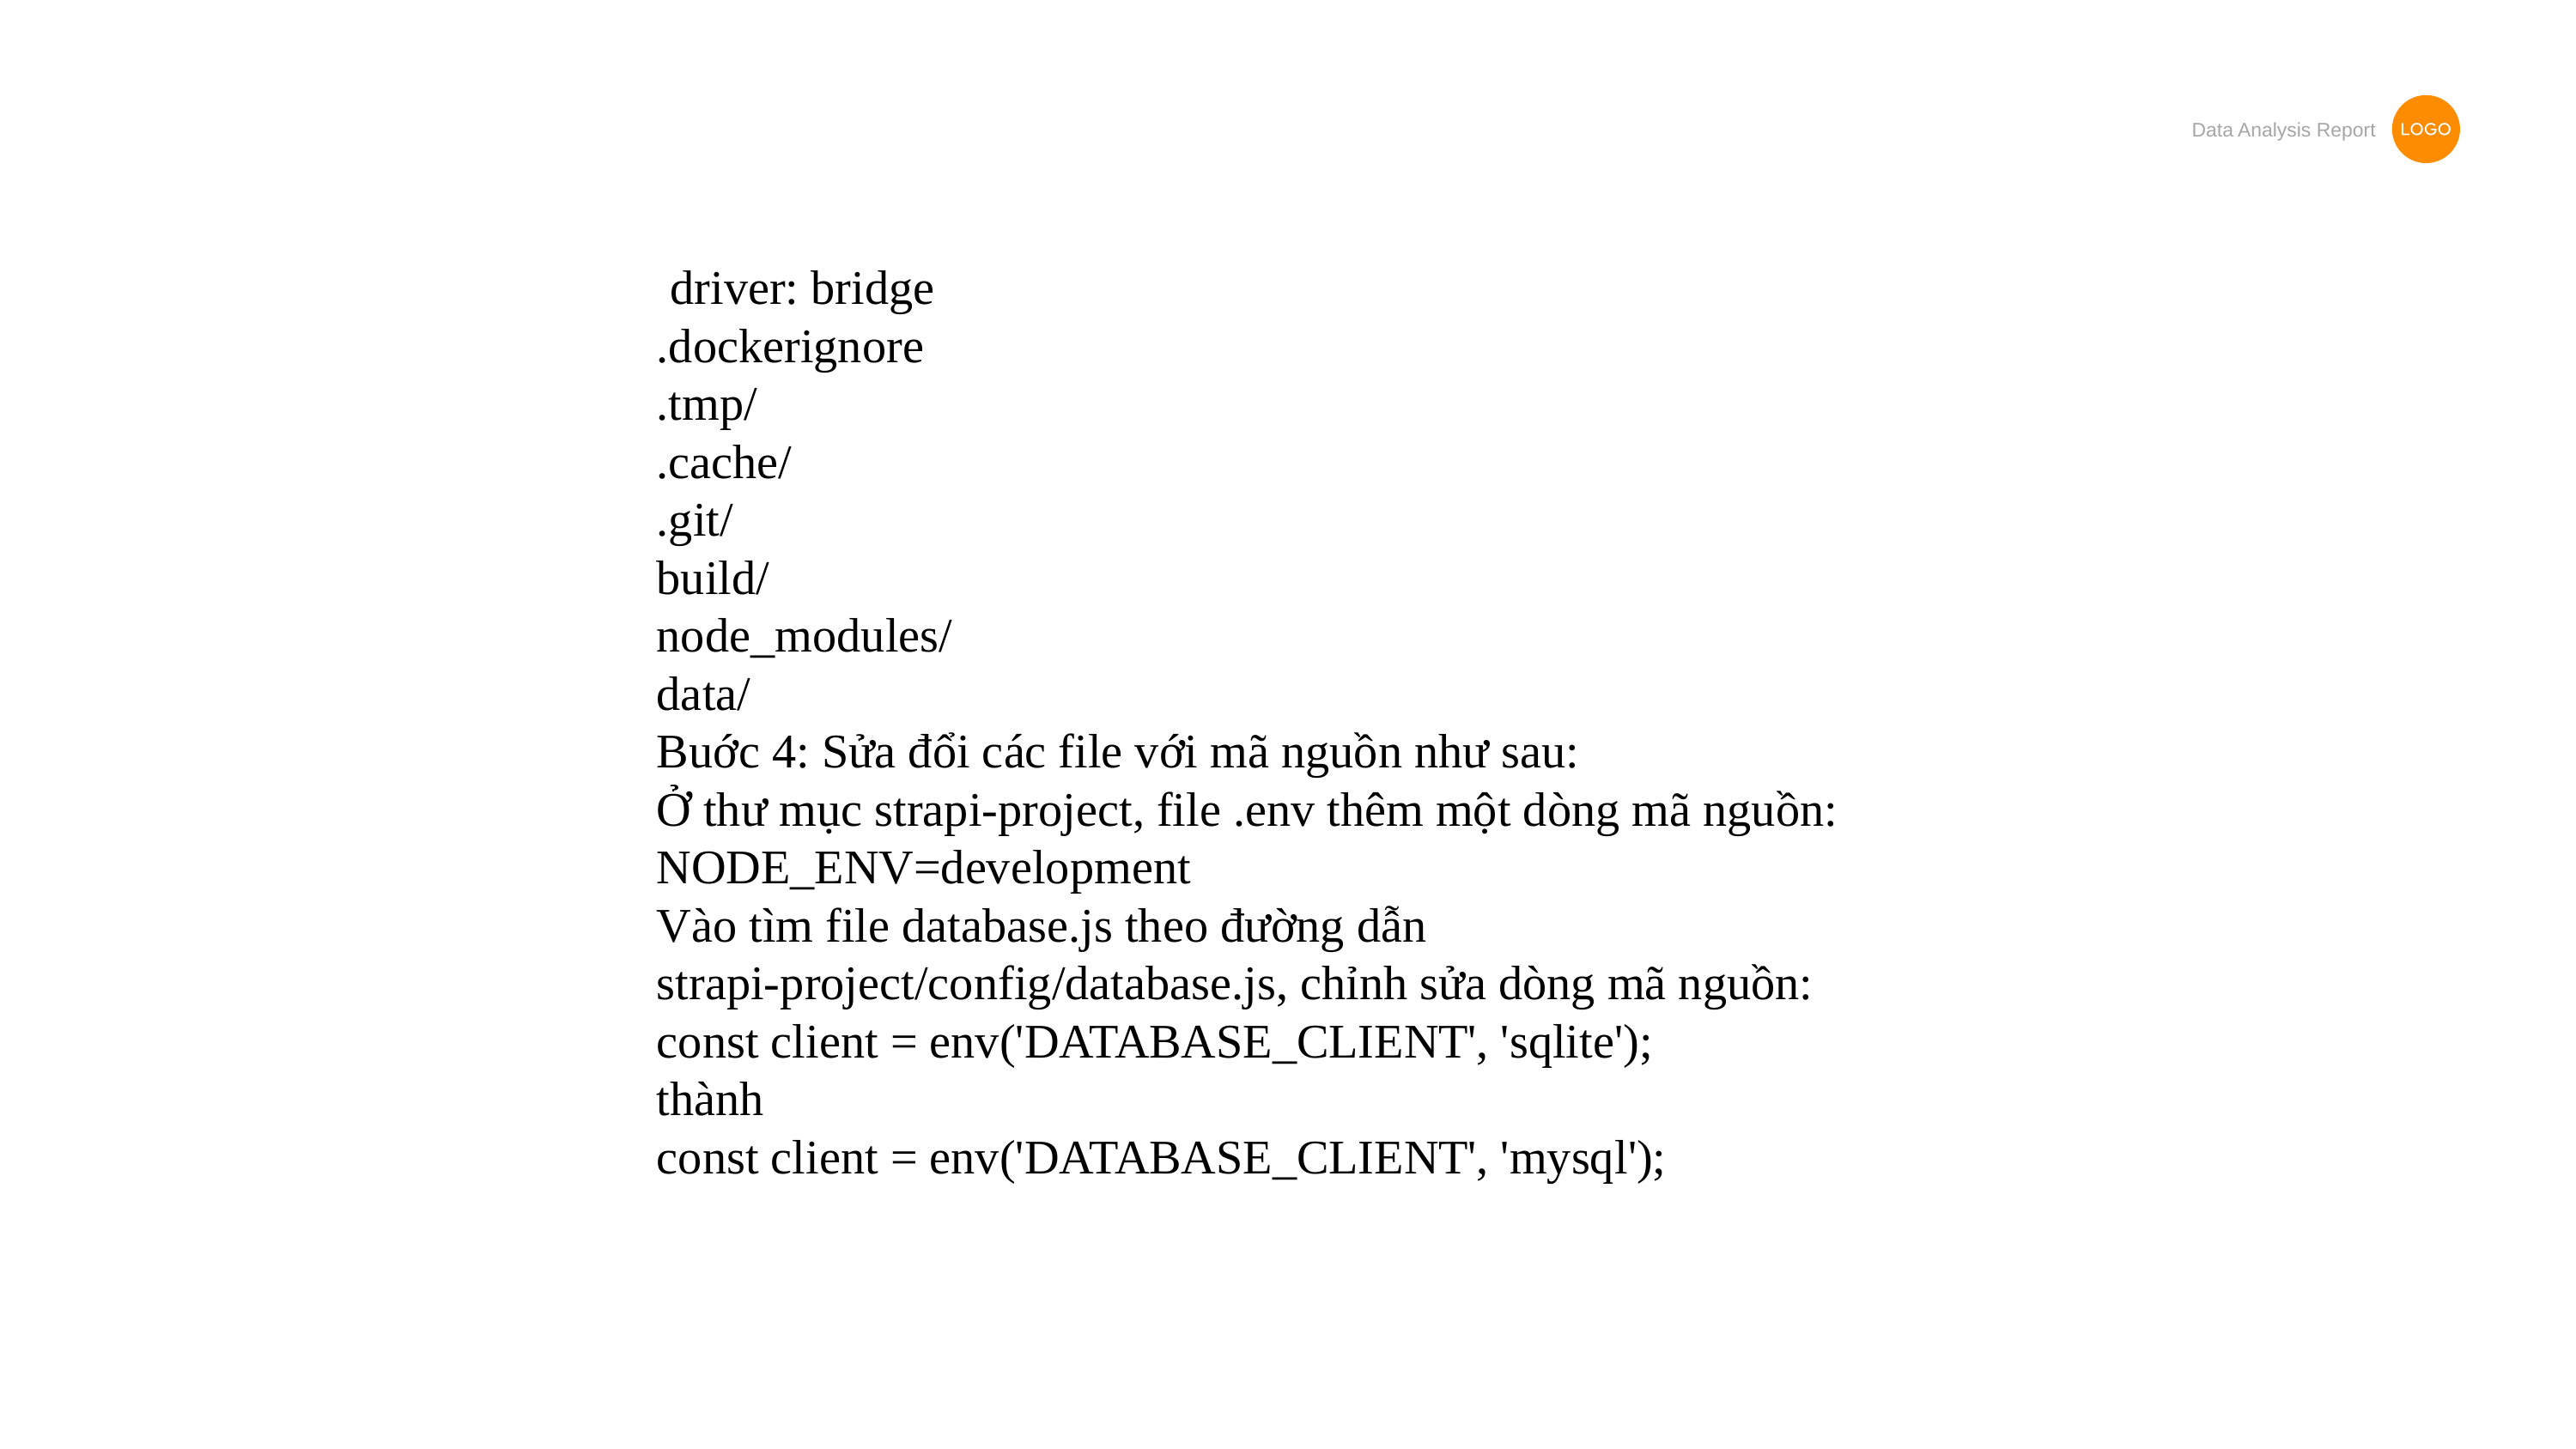

driver: bridge
.dockerignore
.tmp/
.cache/
.git/
build/
node_modules/
data/
Buớc 4: Sửa đổi các file với mã nguồn như sau:
Ở thư mục strapi-project, file .env thêm một dòng mã nguồn: NODE_ENV=development
Vào tìm file database.js theo đường dẫn strapi-project/config/database.js, chỉnh sửa dòng mã nguồn:
const client = env('DATABASE_CLIENT', 'sqlite');
thành
const client = env('DATABASE_CLIENT', 'mysql');